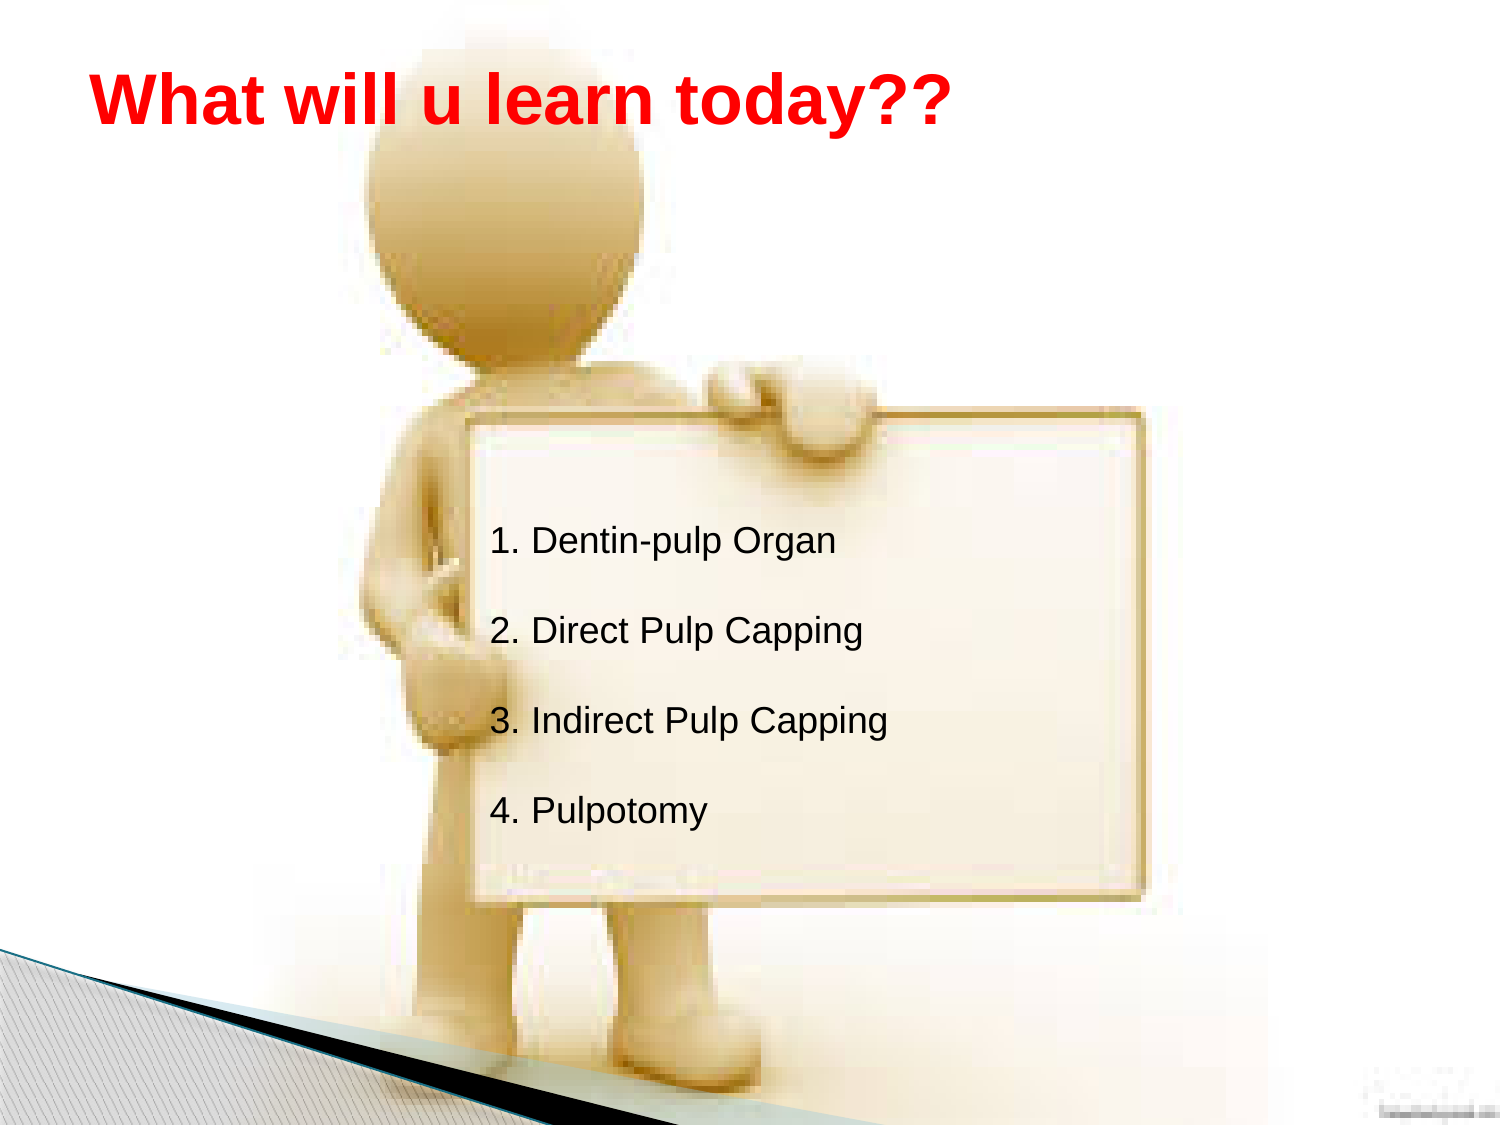

# What will u learn today??
1. Dentin-pulp Organ
2. Direct Pulp Capping
3. Indirect Pulp Capping
4. Pulpotomy